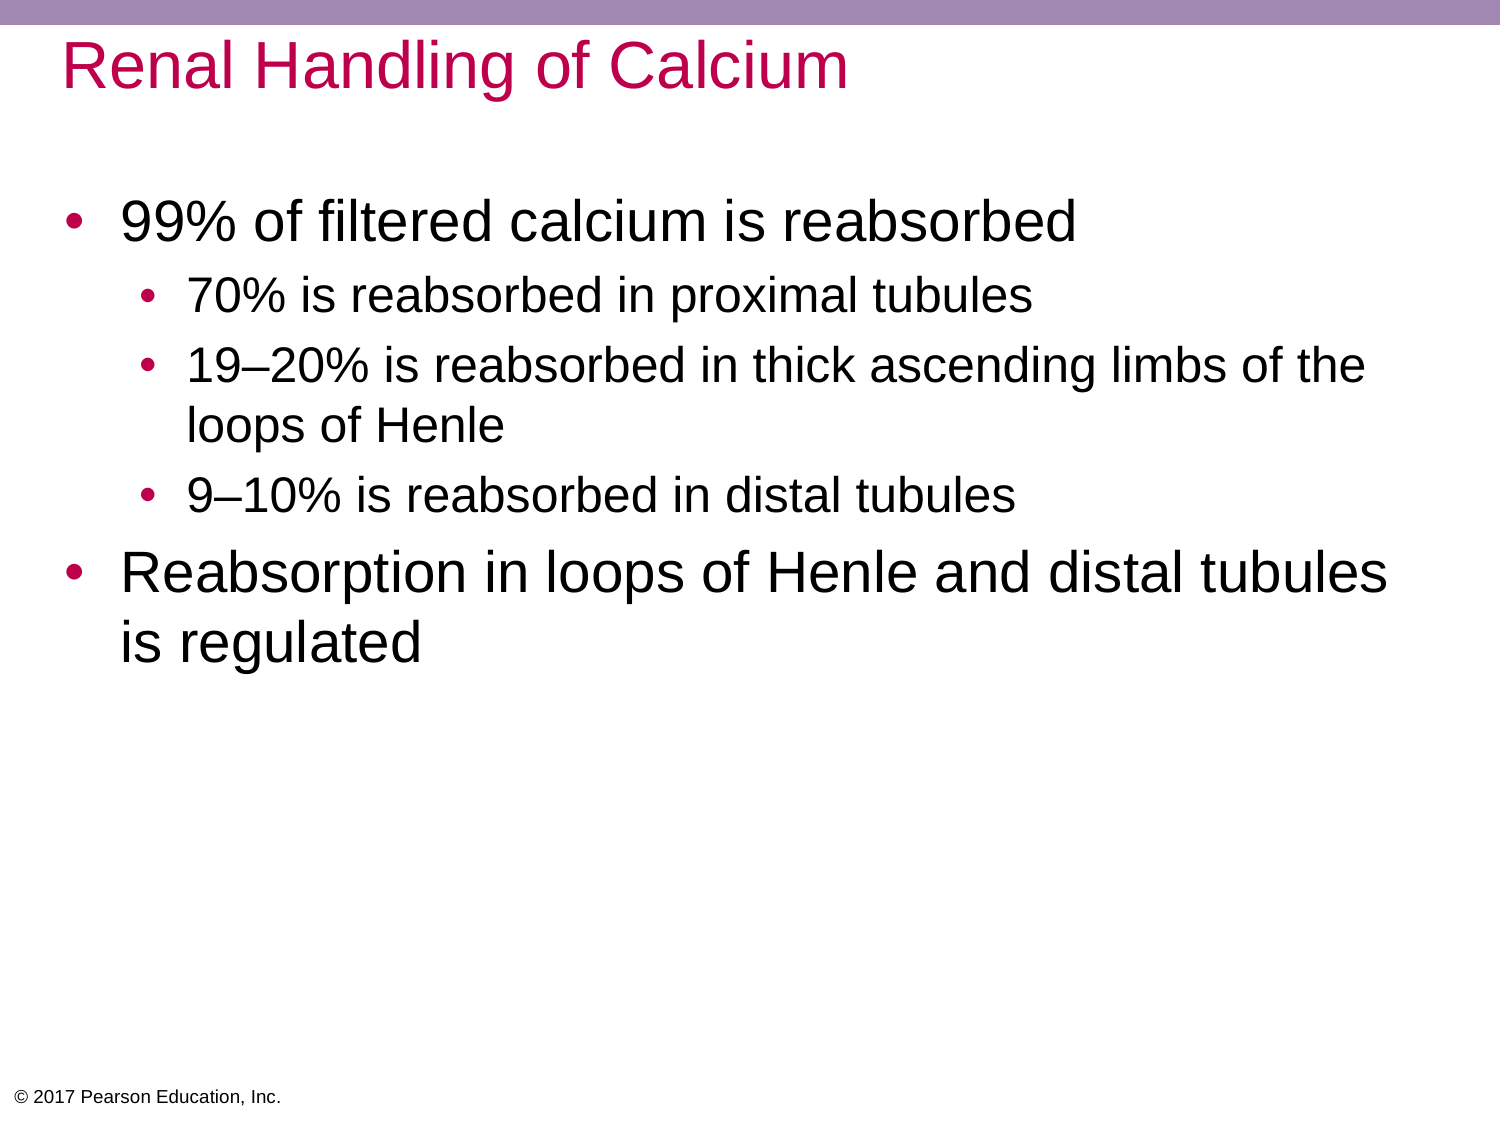

# Renal Handling of Calcium
99% of filtered calcium is reabsorbed
70% is reabsorbed in proximal tubules
19–20% is reabsorbed in thick ascending limbs of the loops of Henle
9–10% is reabsorbed in distal tubules
Reabsorption in loops of Henle and distal tubules is regulated